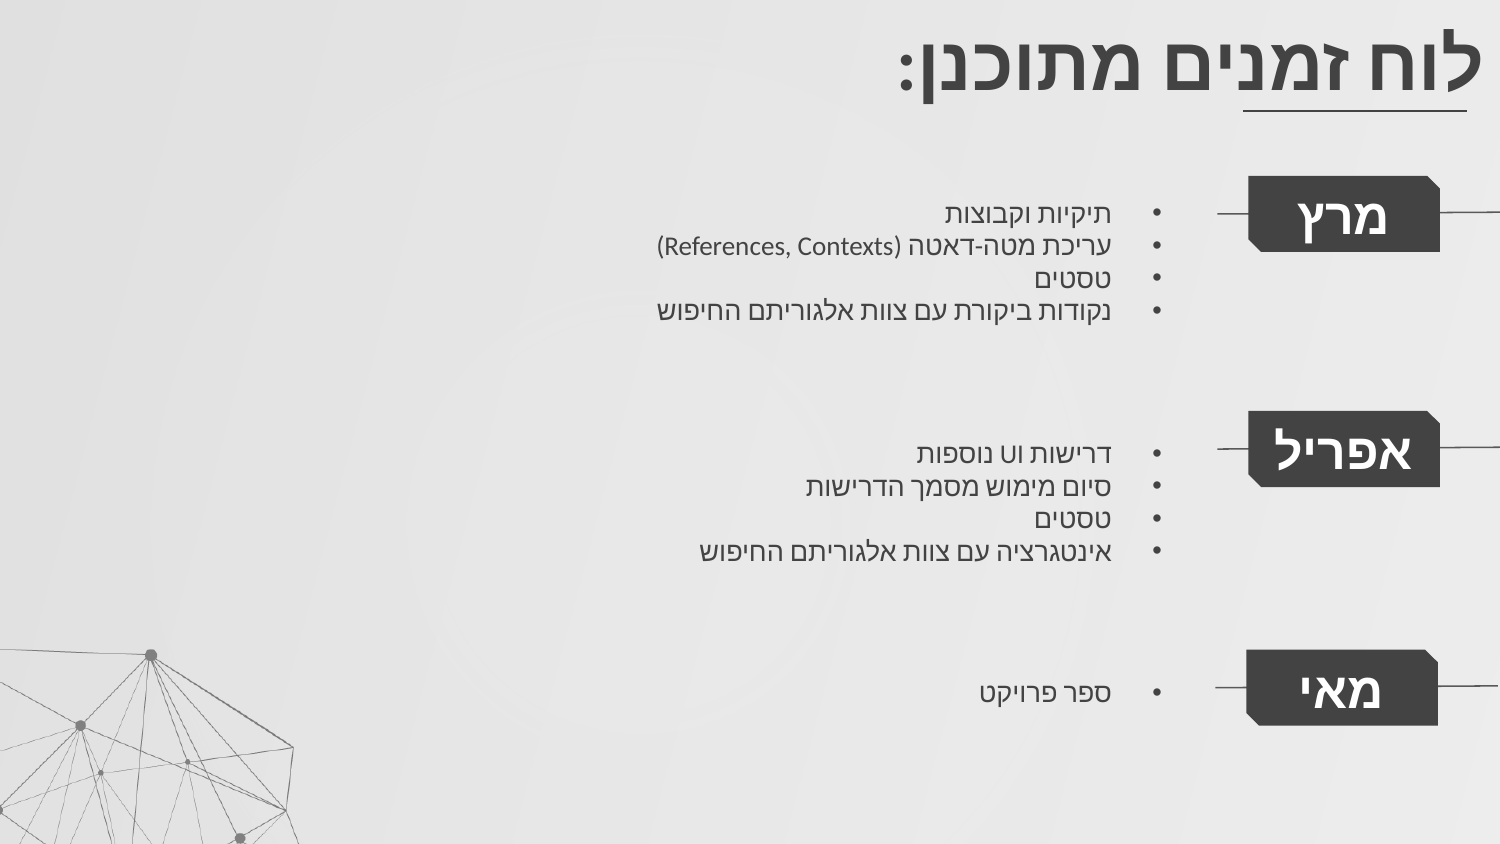

# לוח זמנים מתוכנן:

תיקיות וקבוצות
עריכת מטה-דאטה (References, Contexts)
טסטים
נקודות ביקורת עם צוות אלגוריתם החיפוש

מרץ

דרישות UI נוספות
סיום מימוש מסמך הדרישות
טסטים
אינטגרציה עם צוות אלגוריתם החיפוש
אפריל

ספר פרויקט
מאי